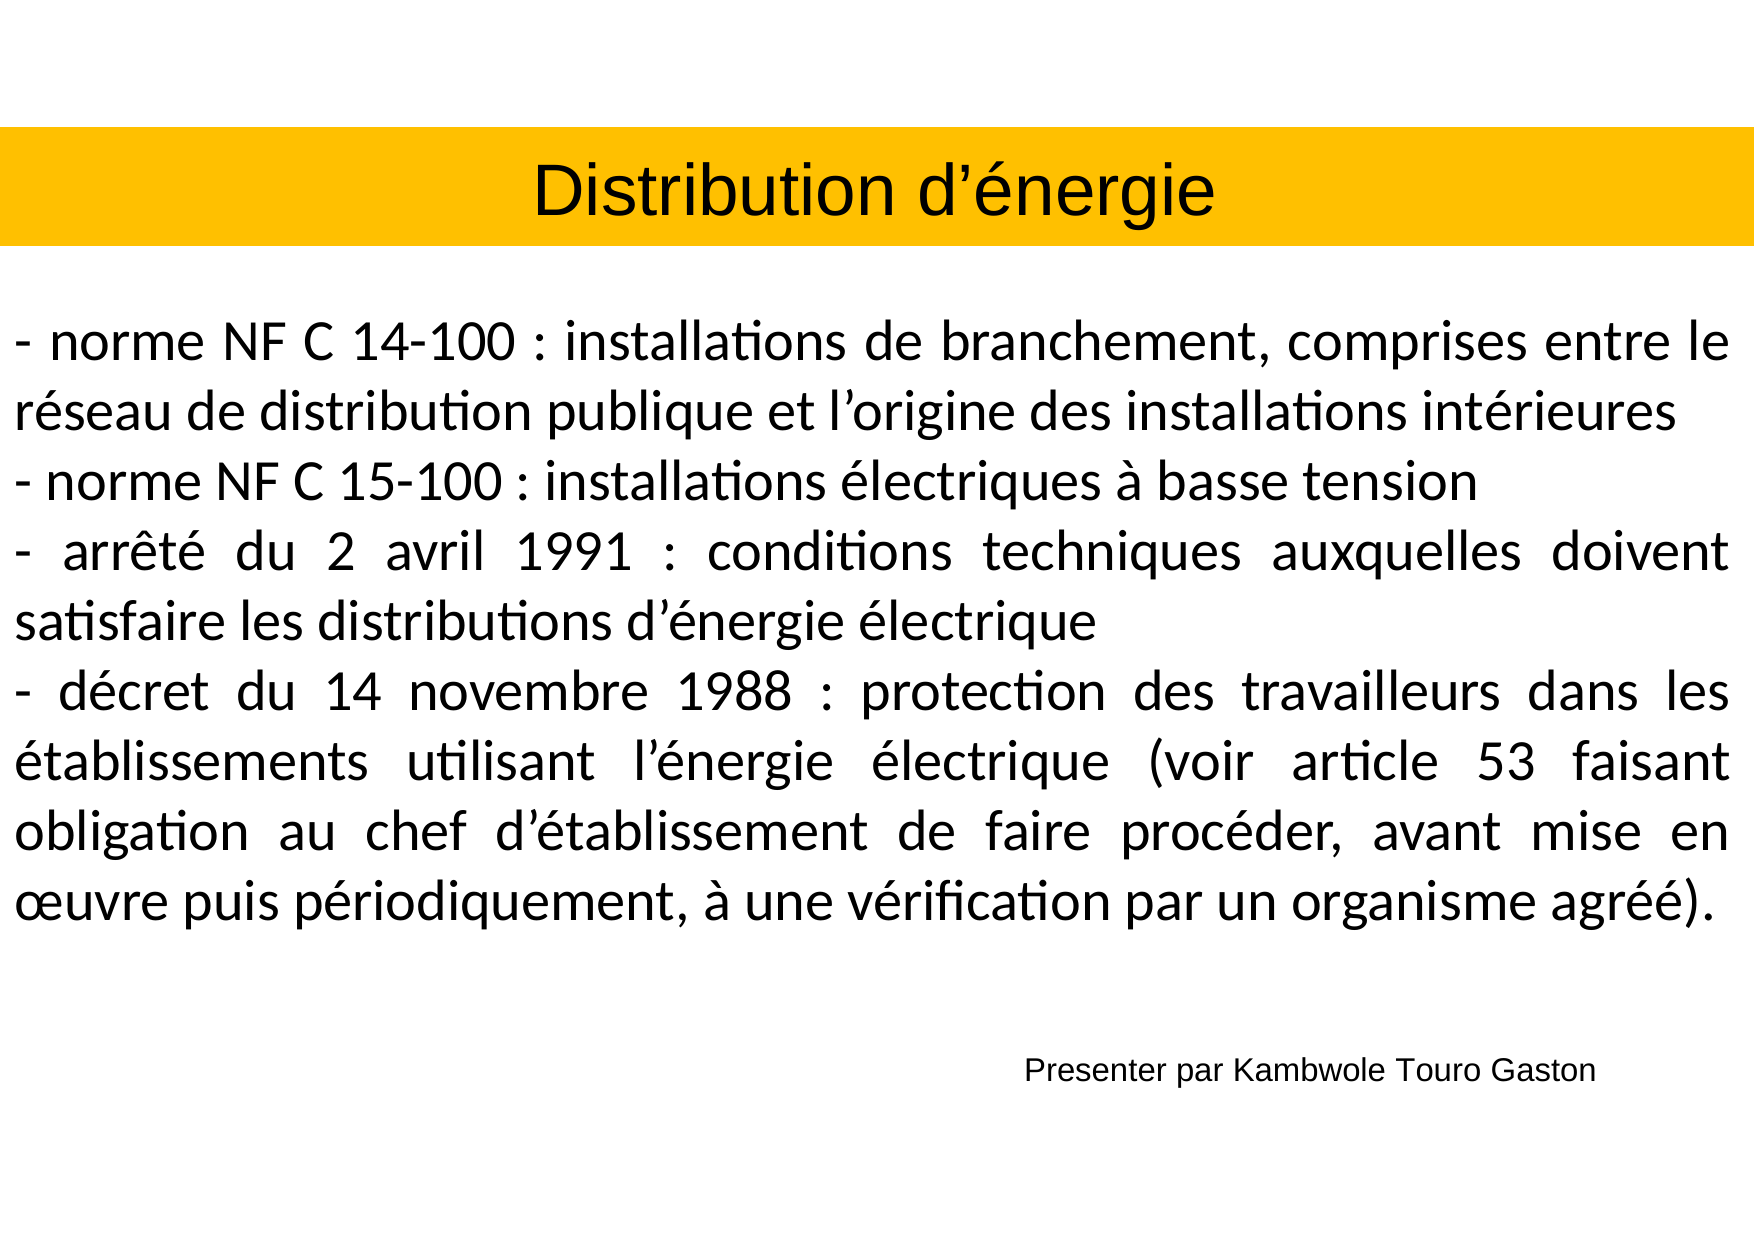

Distribution d’énergie
- norme NF C 14-100 : installations de branchement, comprises entre le réseau de distribution publique et l’origine des installations intérieures
- norme NF C 15-100 : installations électriques à basse tension
- arrêté du 2 avril 1991 : conditions techniques auxquelles doivent satisfaire les distributions d’énergie électrique
- décret du 14 novembre 1988 : protection des travailleurs dans les établissements utilisant l’énergie électrique (voir article 53 faisant obligation au chef d’établissement de faire procéder, avant mise en œuvre puis périodiquement, à une vérification par un organisme agréé).
Presenter par Kambwole Touro Gaston